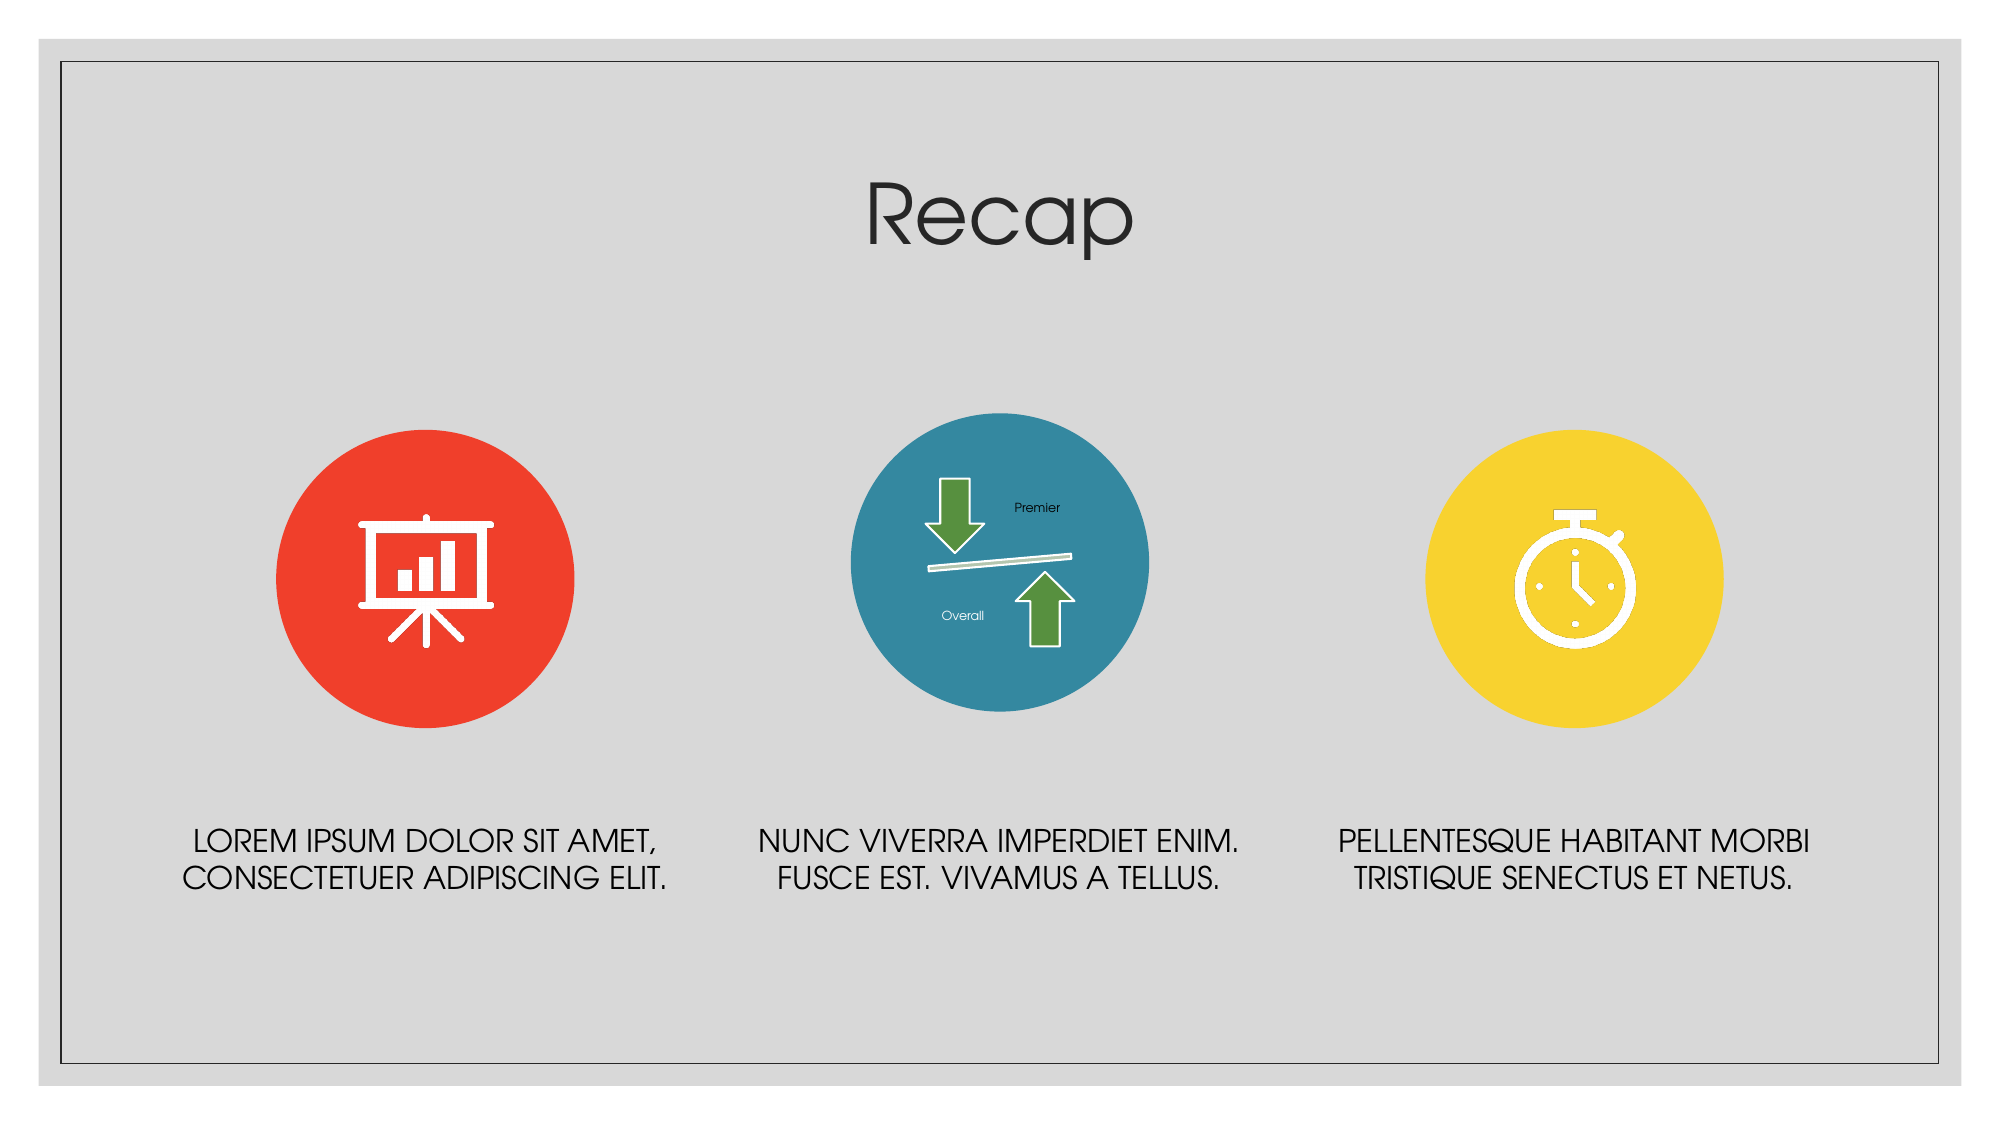

# Recap
Lorem ipsum dolor sit amet, consectetuer adipiscing elit.
Nunc viverra imperdiet enim. Fusce est. Vivamus a tellus.
Pellentesque habitant morbi tristique senectus et netus.
Premier
Overall